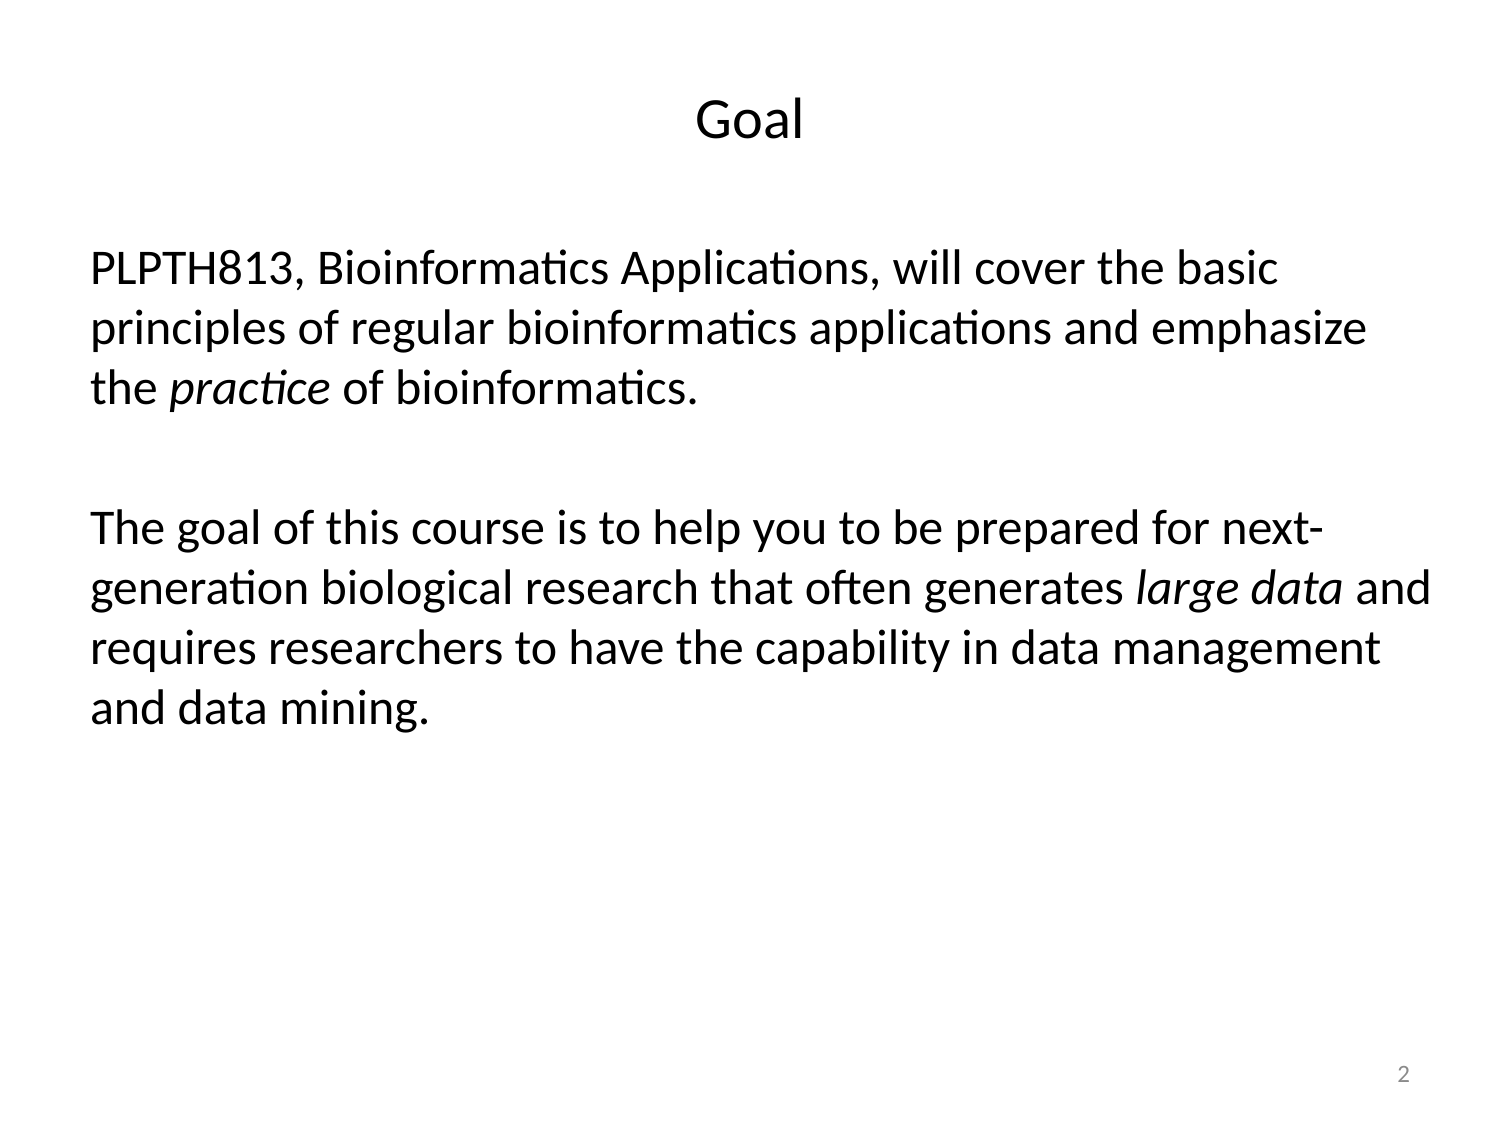

# Goal
PLPTH813, Bioinformatics Applications, will cover the basic principles of regular bioinformatics applications and emphasize the practice of bioinformatics.

The goal of this course is to help you to be prepared for next-generation biological research that often generates large data and requires researchers to have the capability in data management and data mining.
2